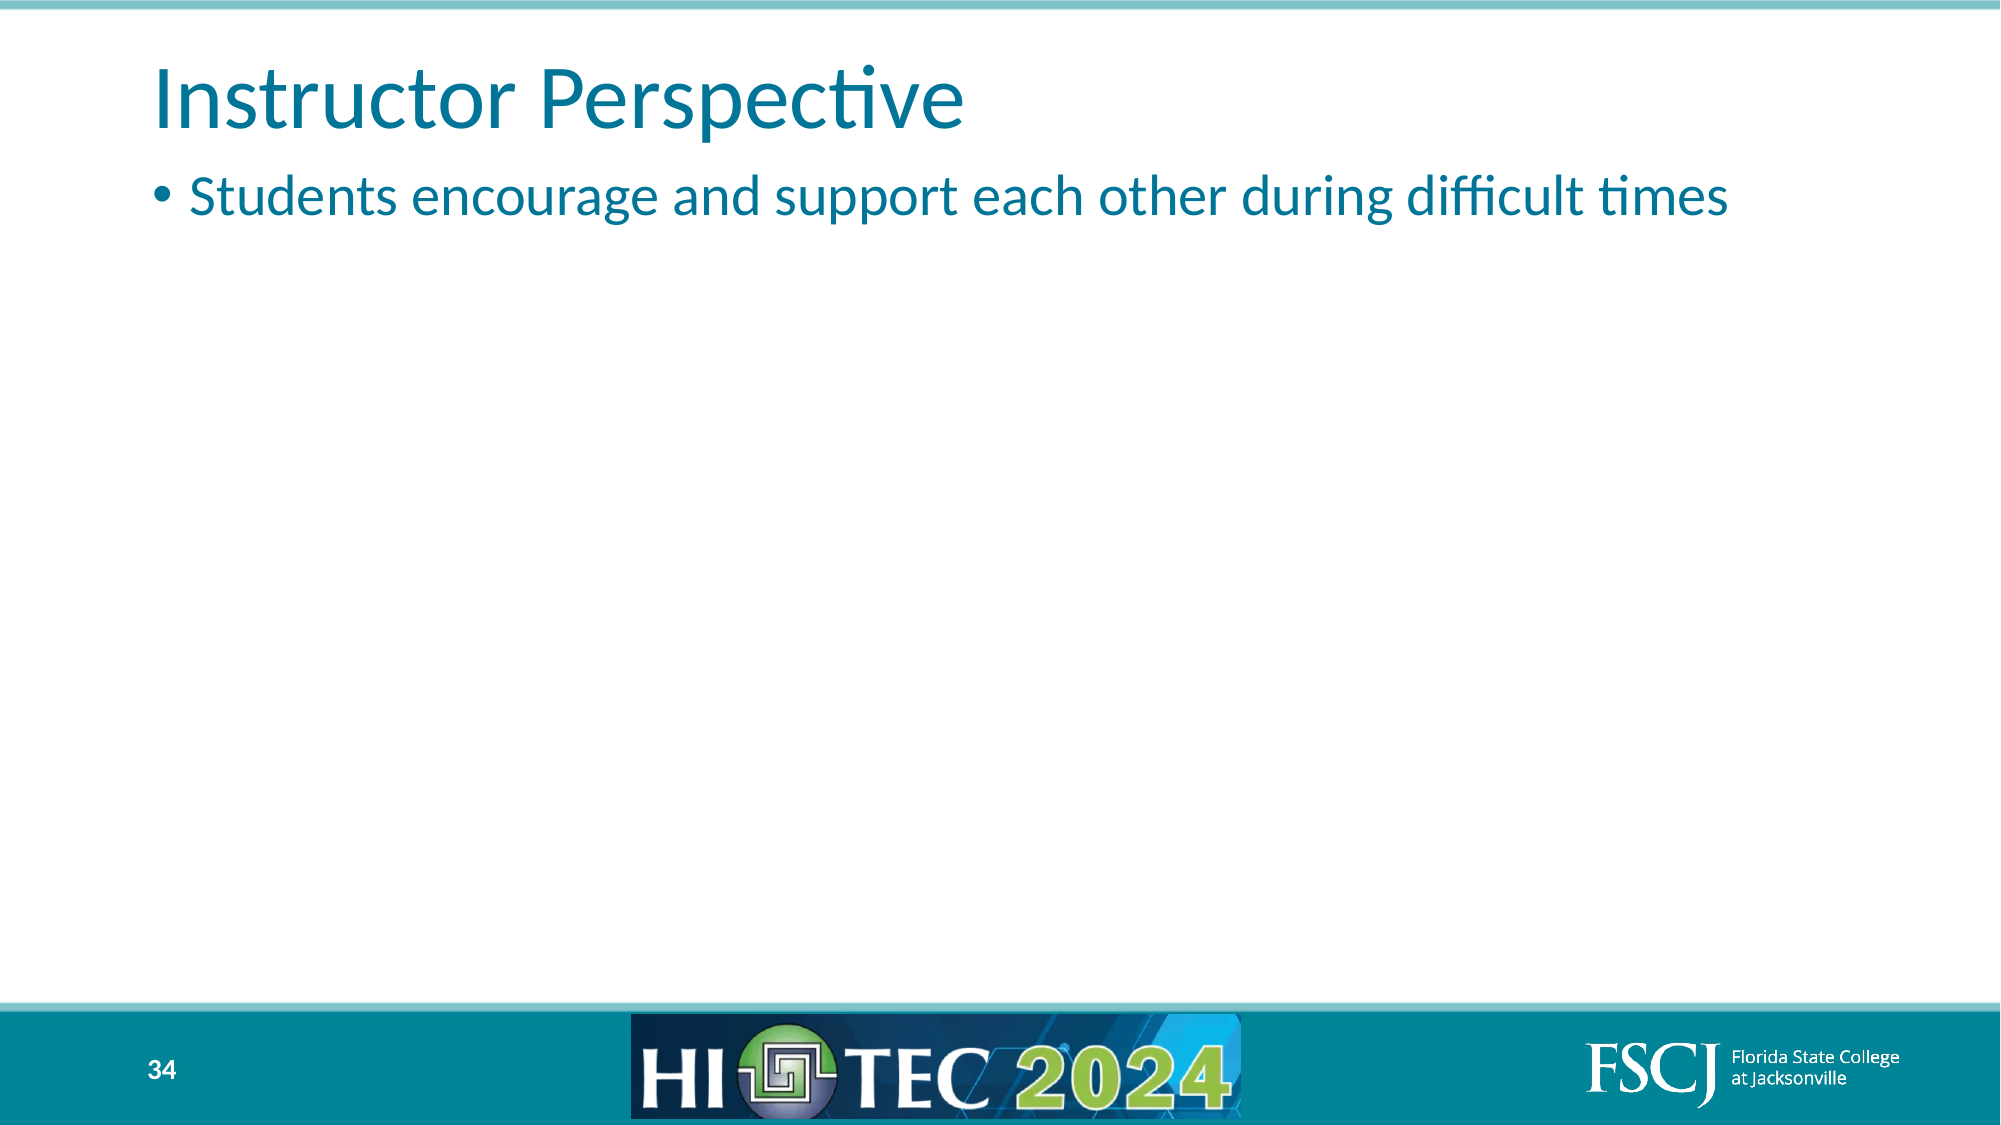

# Instructor Perspective
Students encourage and support each other during difficult times